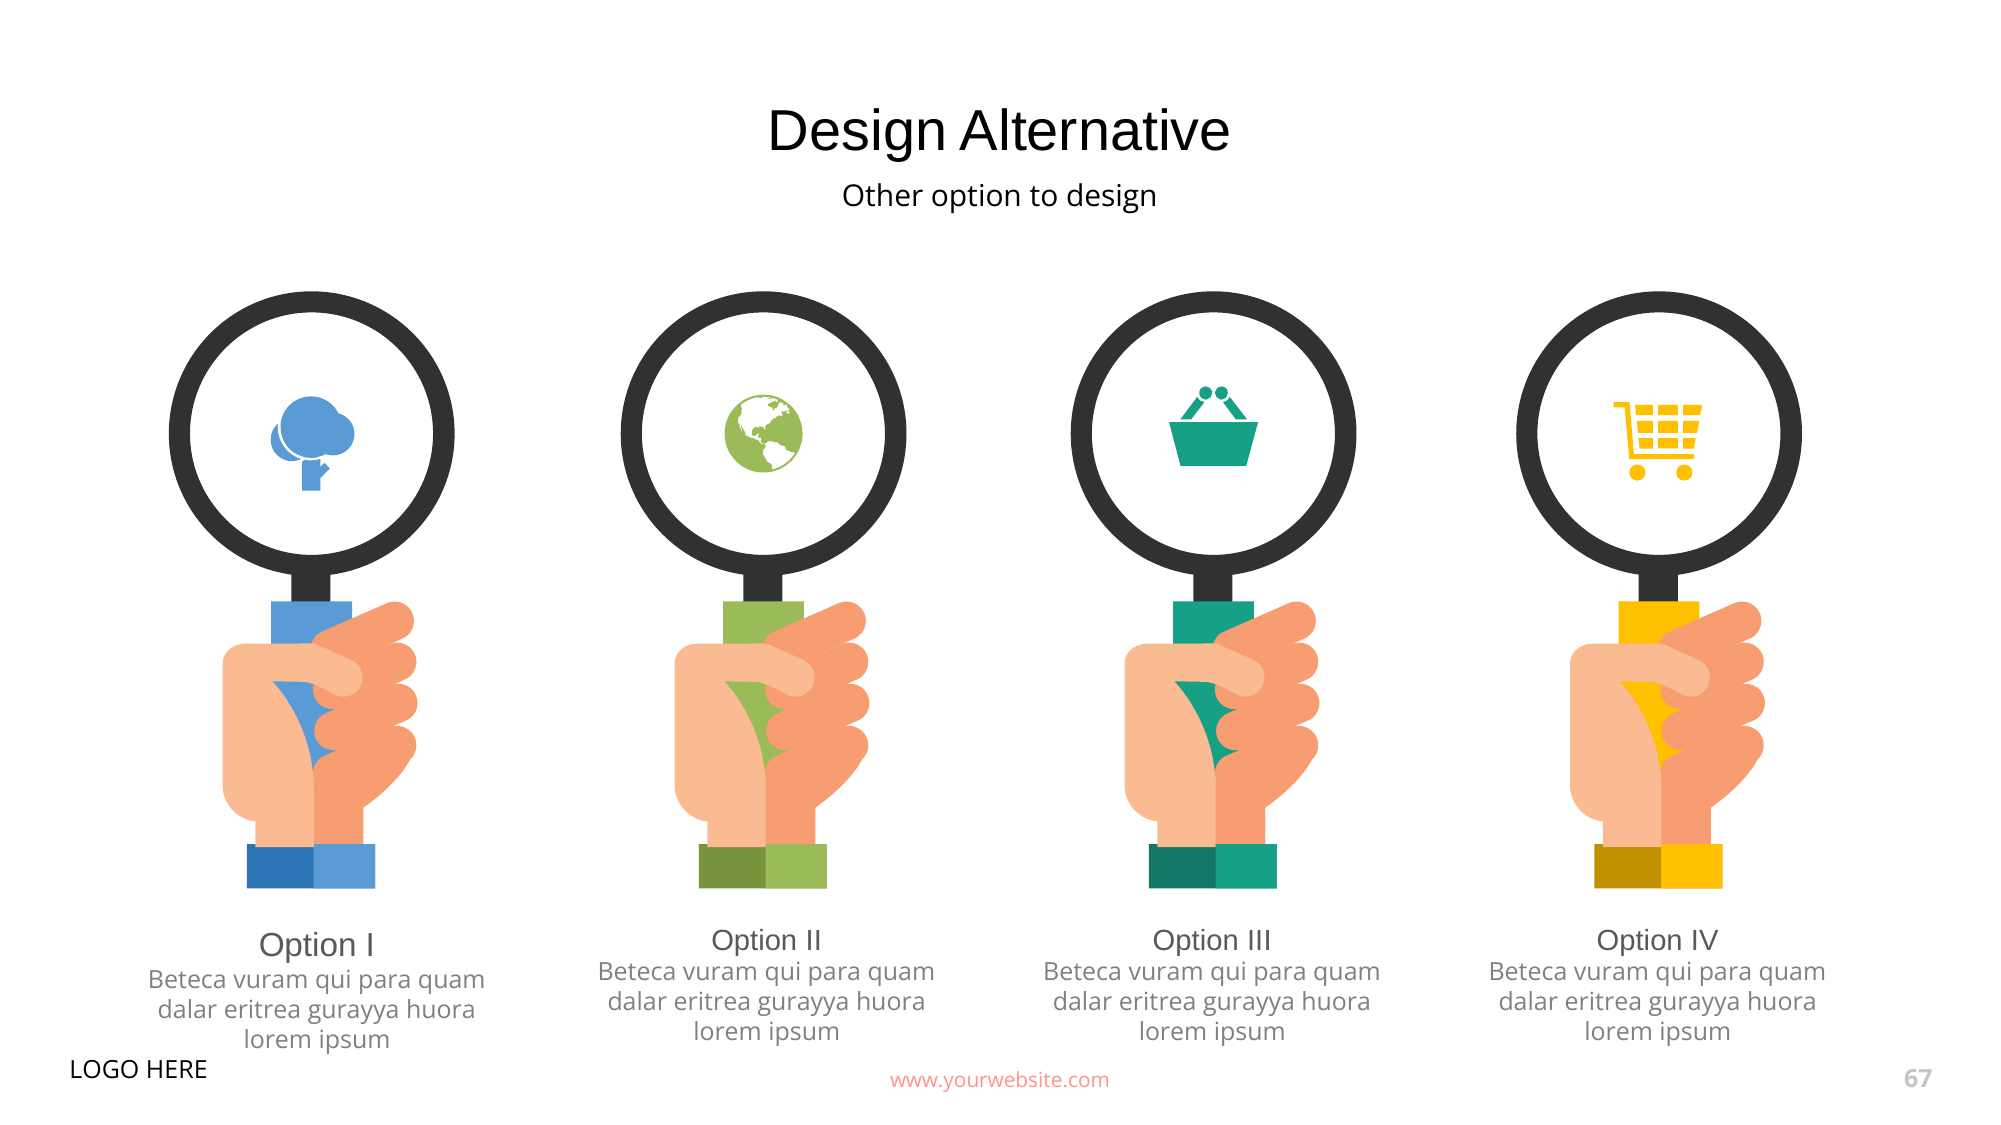

# Design Alternative
Other option to design

Option I
Beteca vuram qui para quam dalar eritrea gurayya huora lorem ipsum
Option II
Beteca vuram qui para quam dalar eritrea gurayya huora lorem ipsum
Option III
Beteca vuram qui para quam dalar eritrea gurayya huora lorem ipsum
Option IV
Beteca vuram qui para quam dalar eritrea gurayya huora lorem ipsum
LOGO HERE
www.yourwebsite.com
67